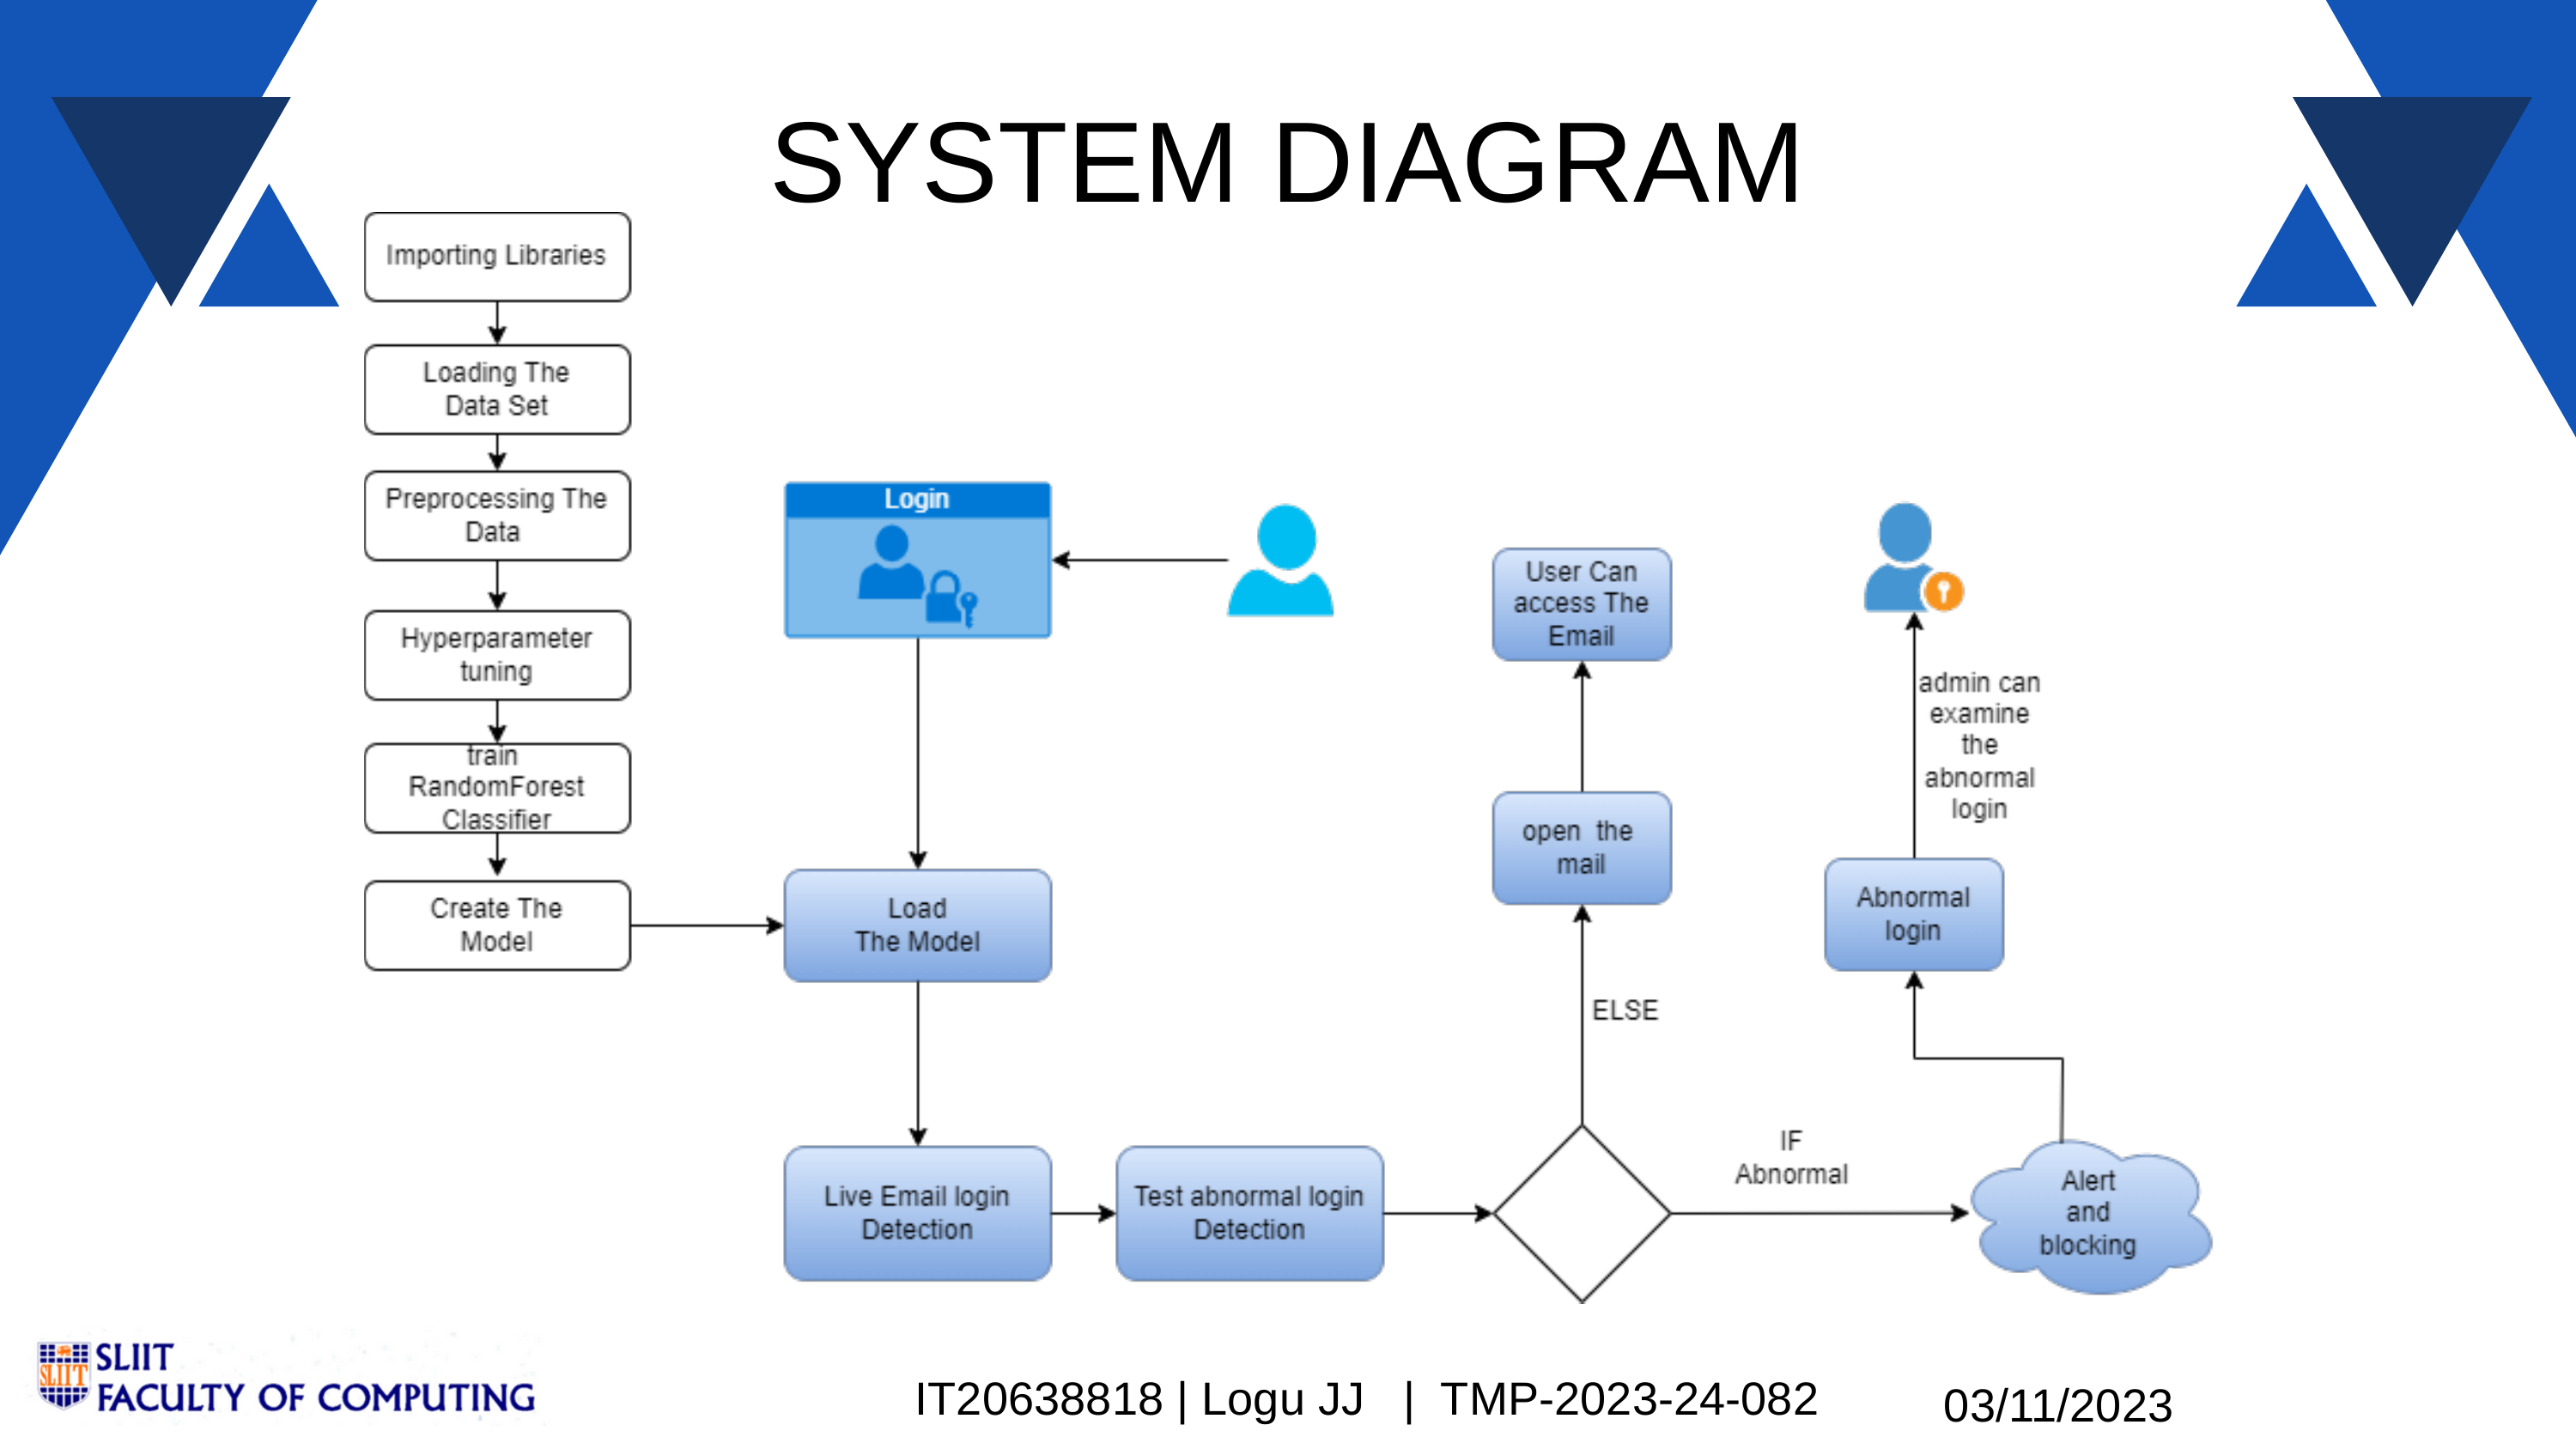

SYSTEM DIAGRAM

IT20638818 | Logu JJ   |  TMP-2023-24-082
03/11/2023